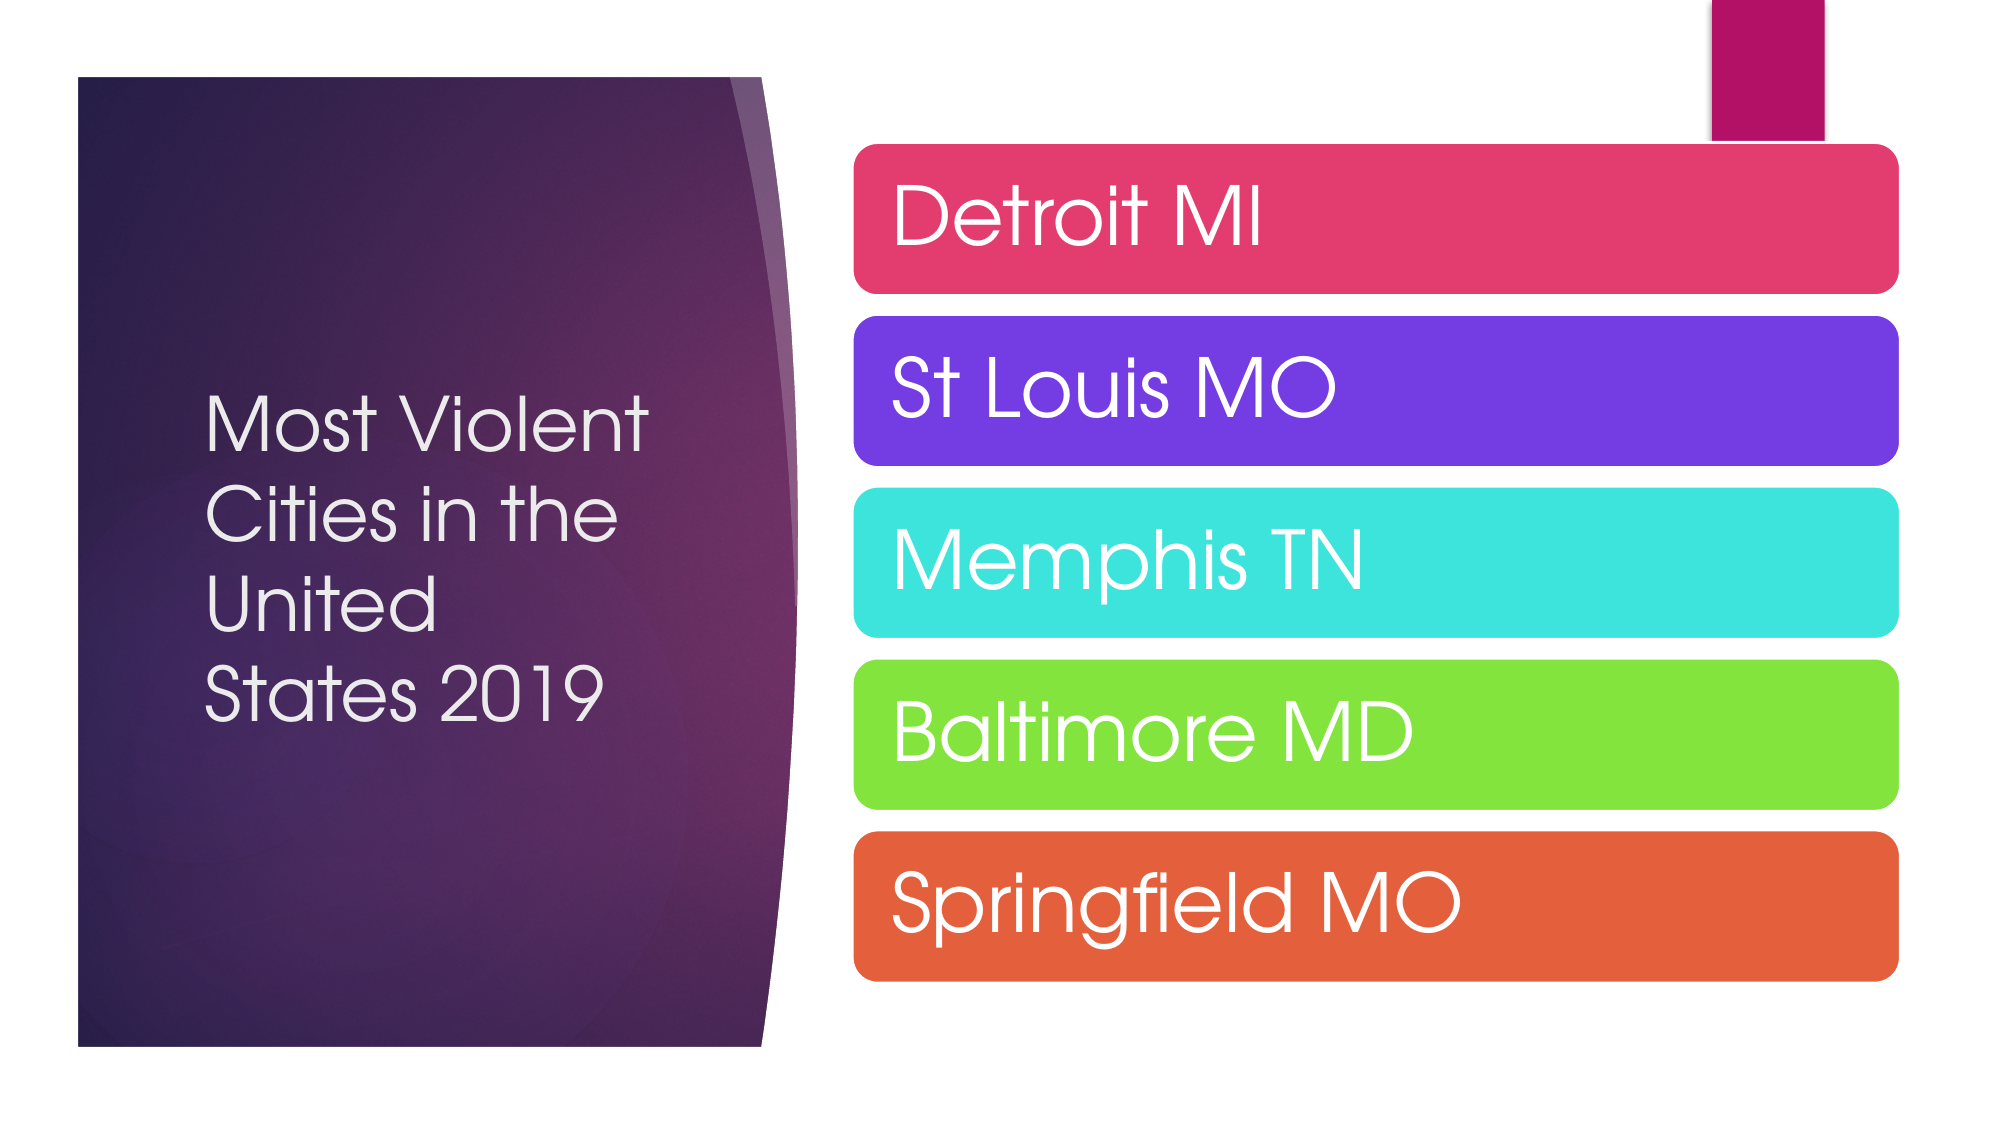

Detroit MI
St Louis MO
Memphis TN
Baltimore MD
Springfield MO
# Most Violent Cities in the United States 2019